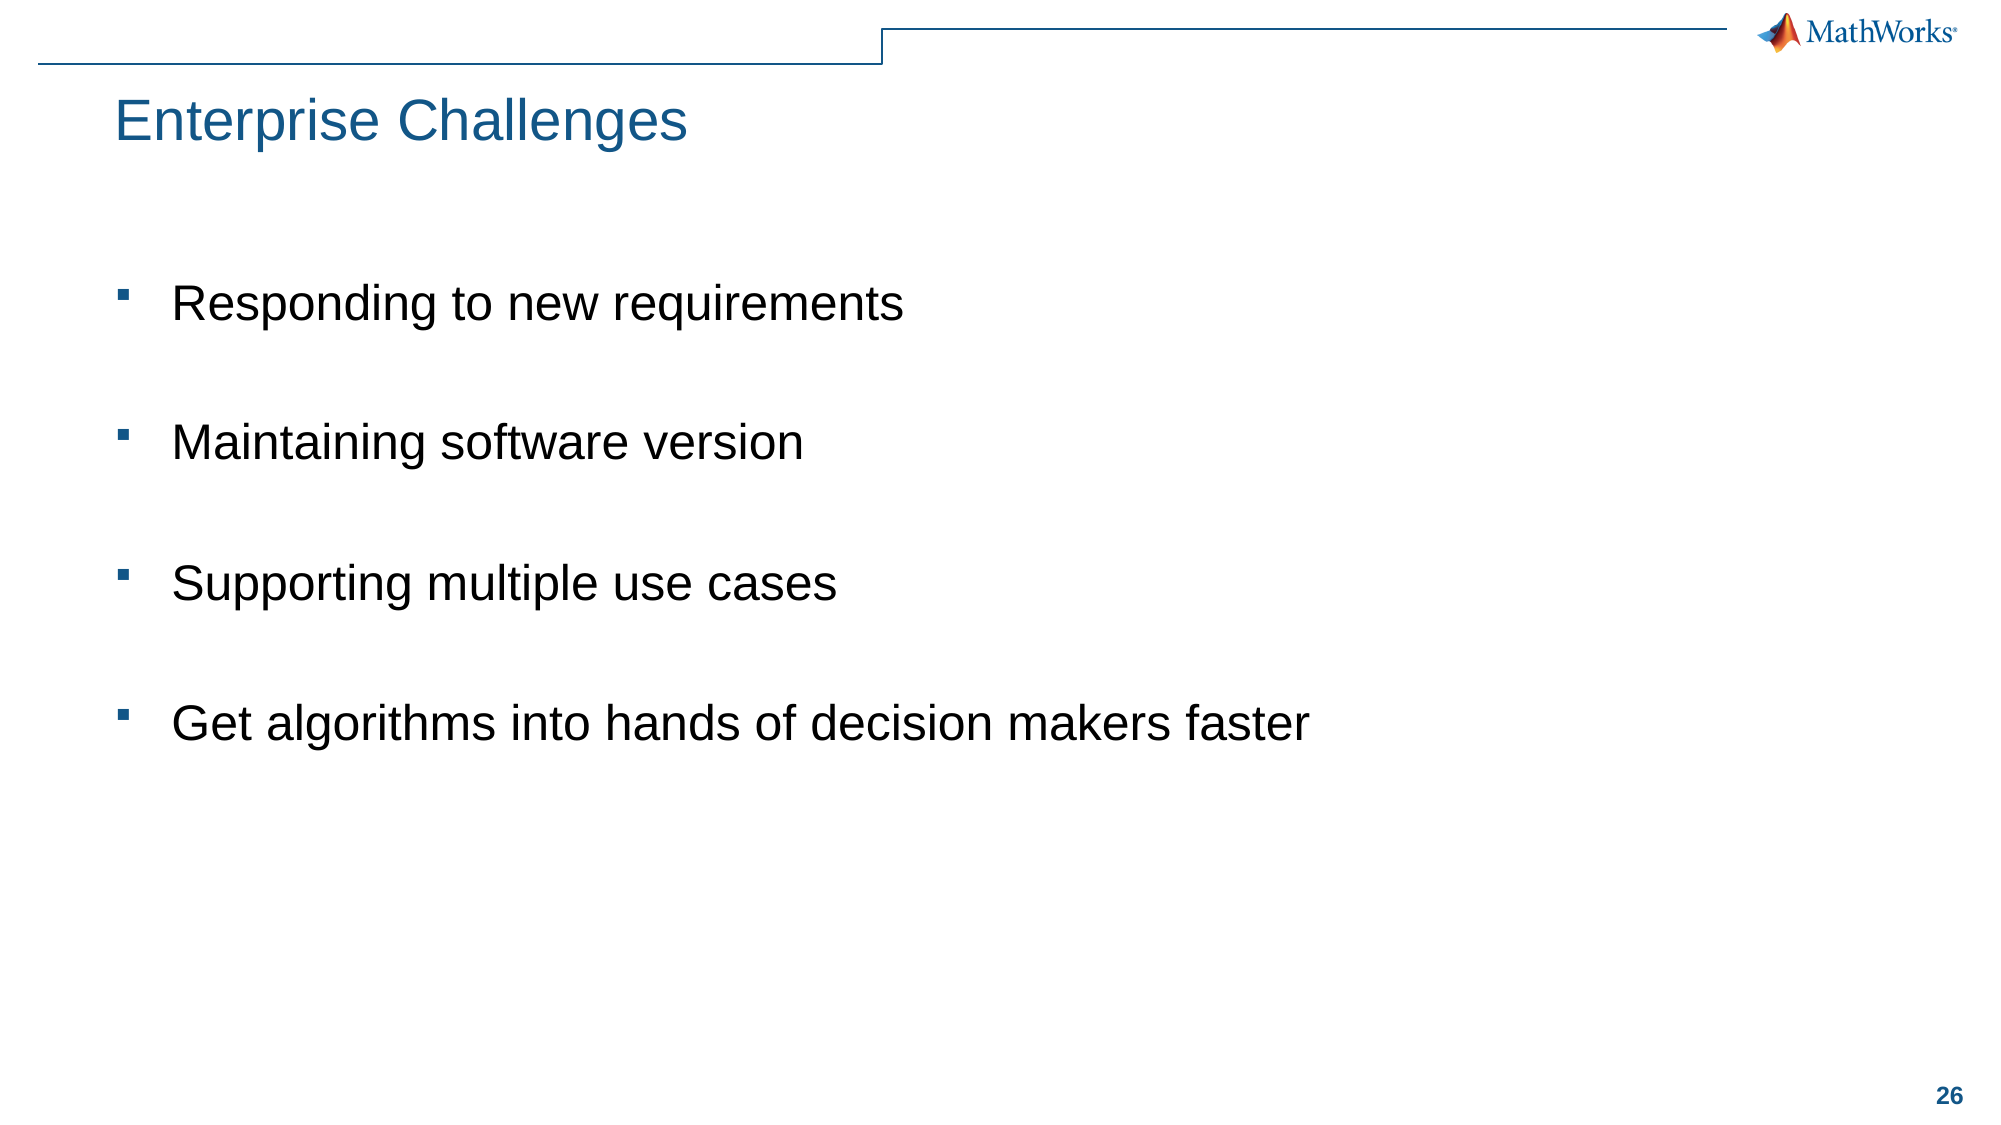

# Enterprise Challenges
Responding to new requirements

Maintaining software version

Supporting multiple use cases

Get algorithms into hands of decision makers faster